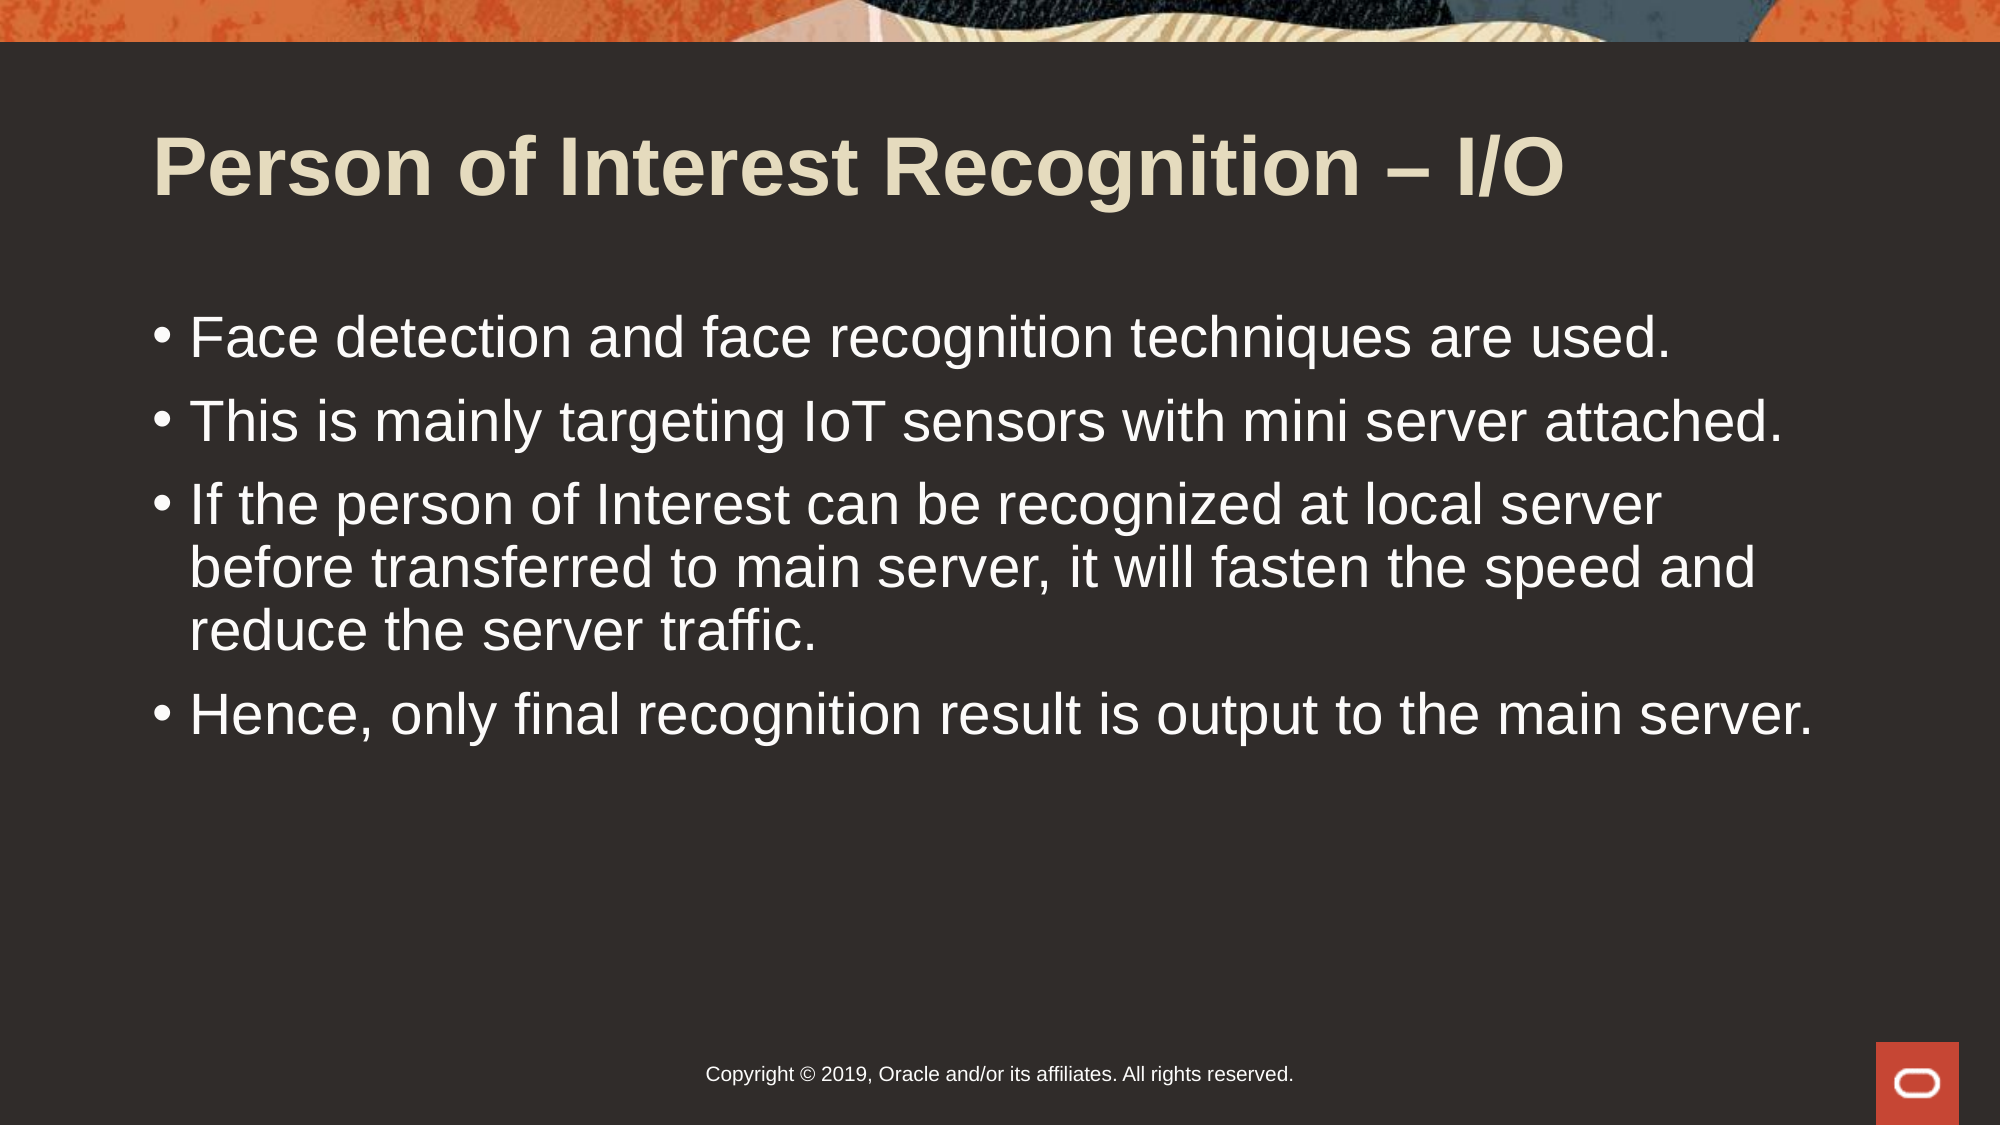

# Person of Interest Recognition – I/O
Face detection and face recognition techniques are used.
This is mainly targeting IoT sensors with mini server attached.
If the person of Interest can be recognized at local server before transferred to main server, it will fasten the speed and reduce the server traffic.
Hence, only final recognition result is output to the main server.
Copyright © 2019, Oracle and/or its affiliates. All rights reserved.